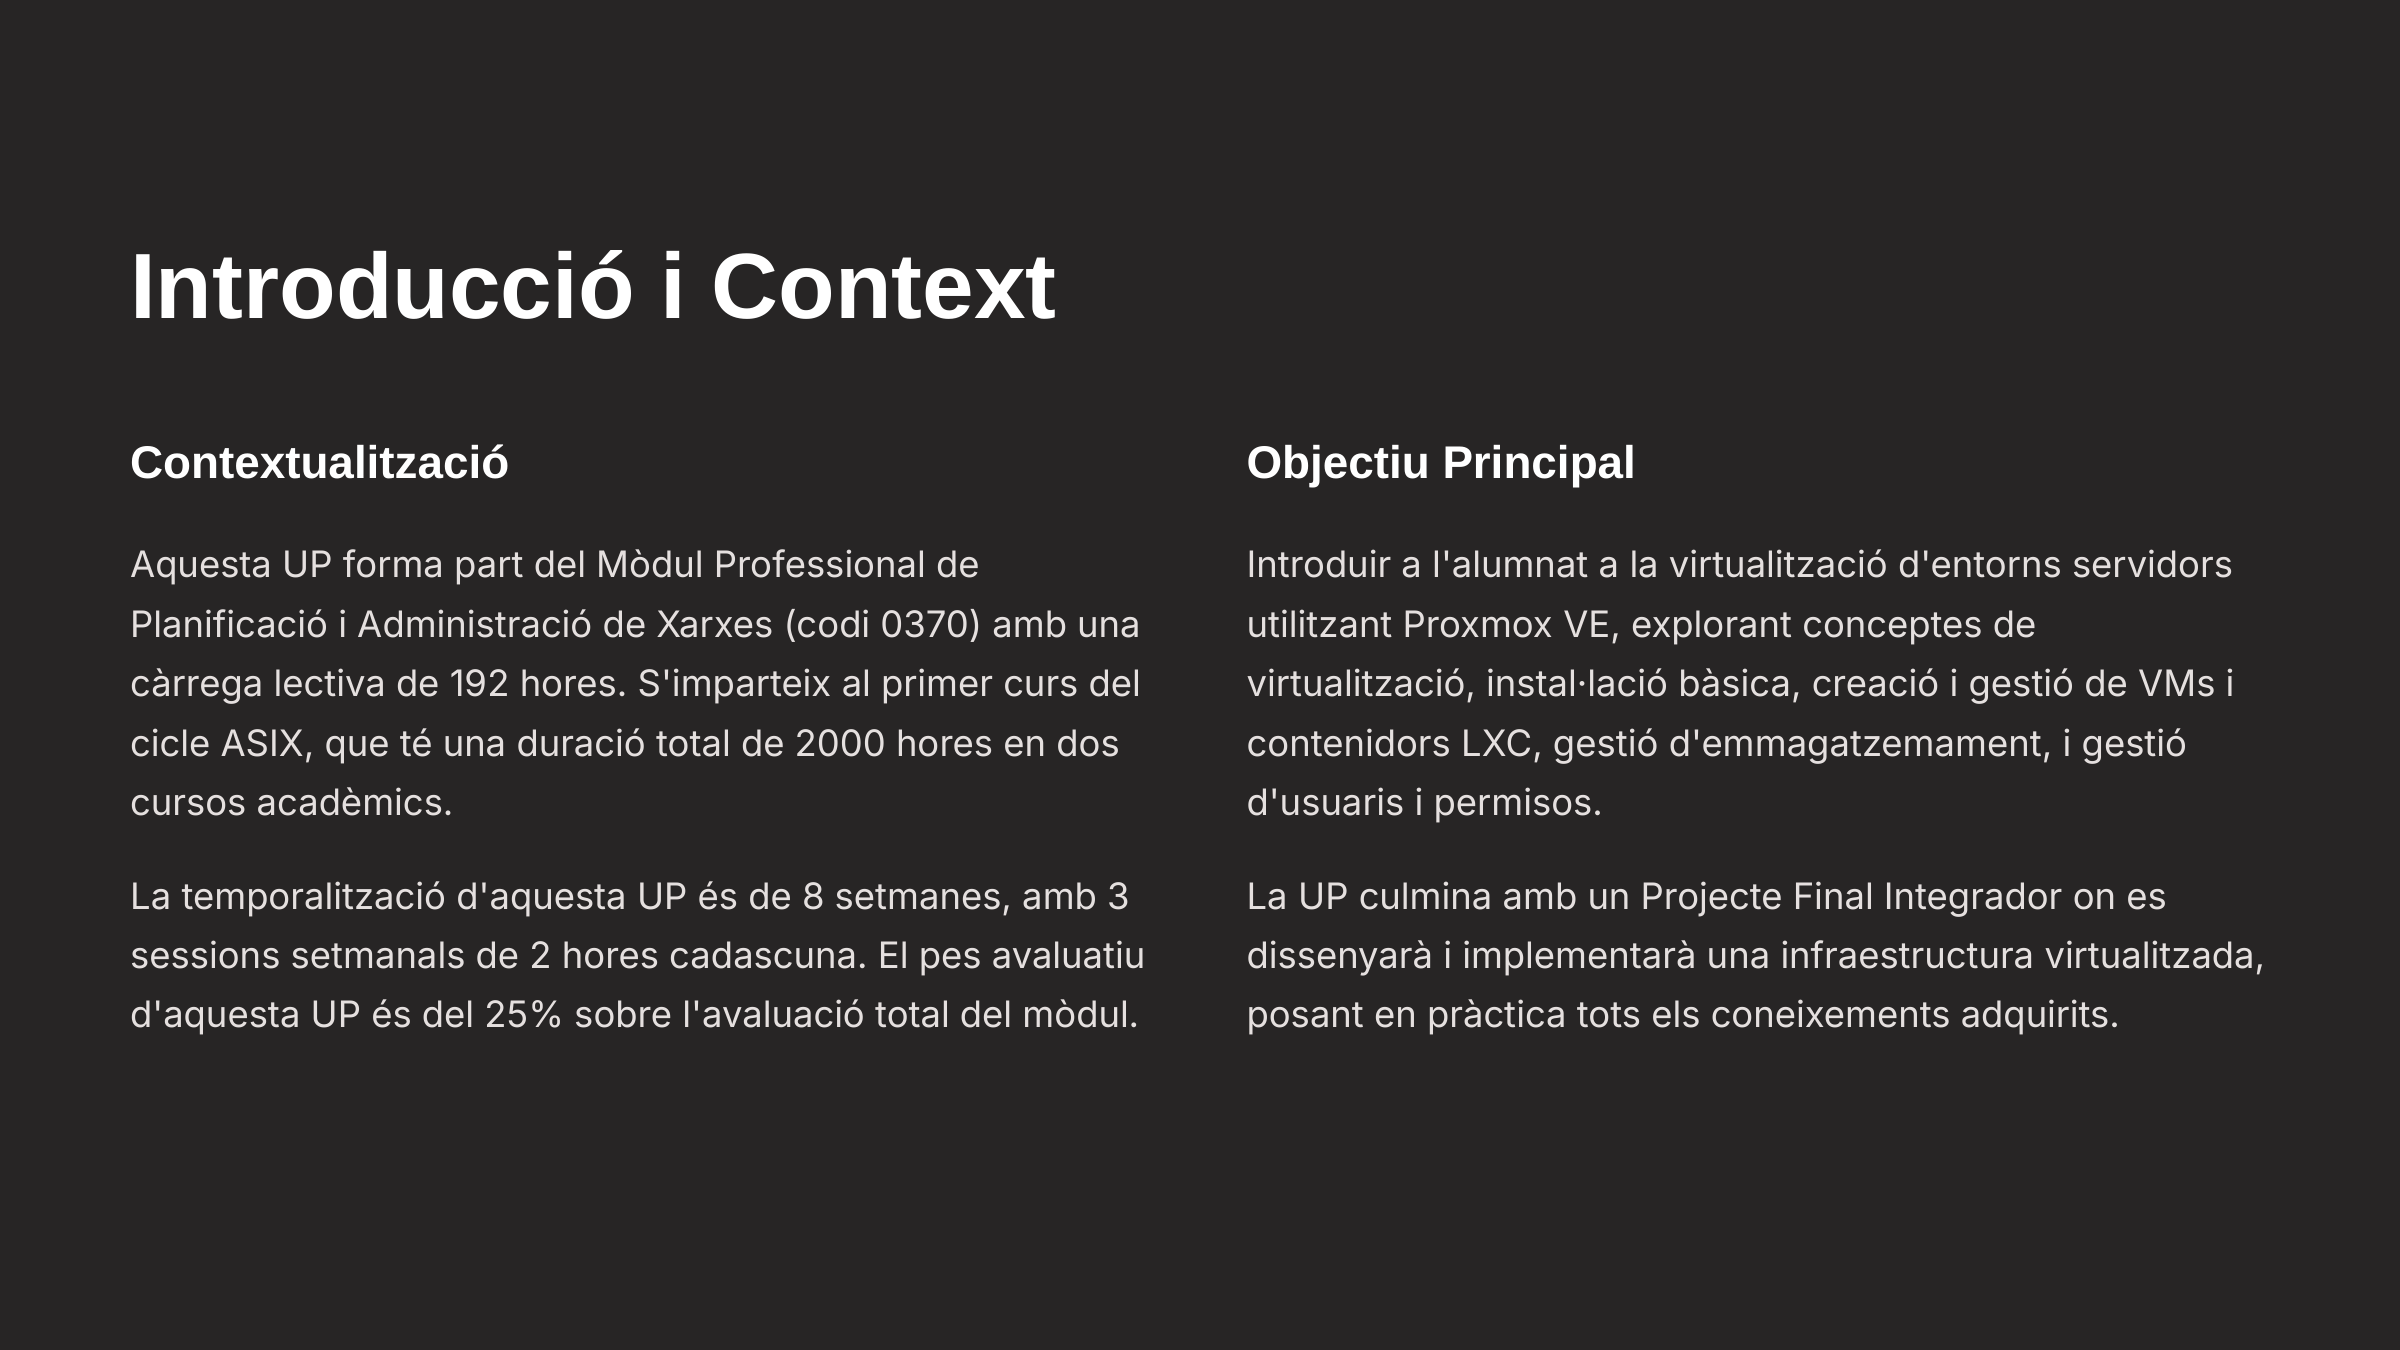

Introducció i Context
Contextualització
Objectiu Principal
Aquesta UP forma part del Mòdul Professional de Planificació i Administració de Xarxes (codi 0370) amb una càrrega lectiva de 192 hores. S'imparteix al primer curs del cicle ASIX, que té una duració total de 2000 hores en dos cursos acadèmics.
Introduir a l'alumnat a la virtualització d'entorns servidors utilitzant Proxmox VE, explorant conceptes de virtualització, instal·lació bàsica, creació i gestió de VMs i contenidors LXC, gestió d'emmagatzemament, i gestió d'usuaris i permisos.
La temporalització d'aquesta UP és de 8 setmanes, amb 3 sessions setmanals de 2 hores cadascuna. El pes avaluatiu d'aquesta UP és del 25% sobre l'avaluació total del mòdul.
La UP culmina amb un Projecte Final Integrador on es dissenyarà i implementarà una infraestructura virtualitzada, posant en pràctica tots els coneixements adquirits.